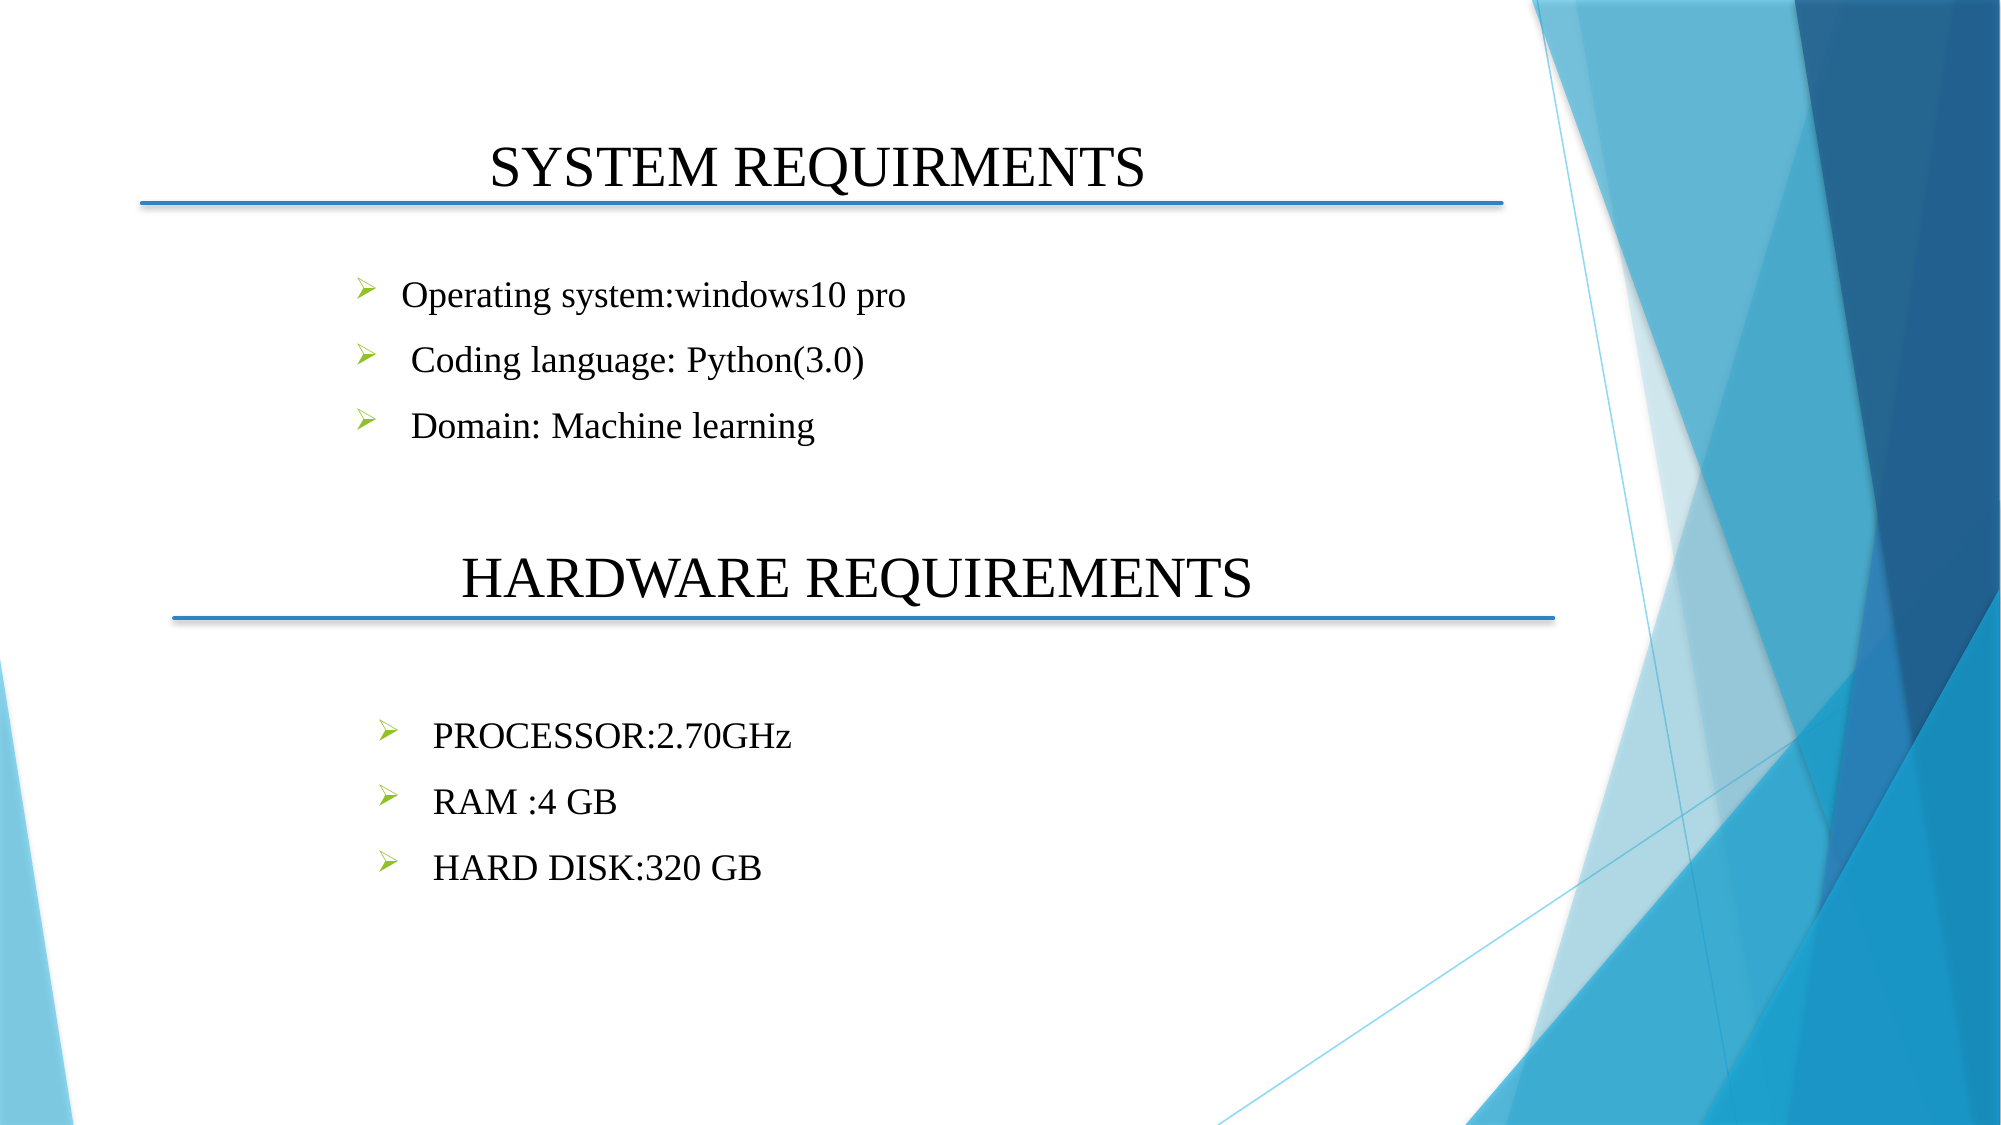

# SYSTEM REQUIRMENTS
Operating system:windows10 pro
Coding language: Python(3.0)
Domain: Machine learning
HARDWARE REQUIREMENTS
PROCESSOR:2.70GHz
RAM :4 GB
HARD DISK:320 GB